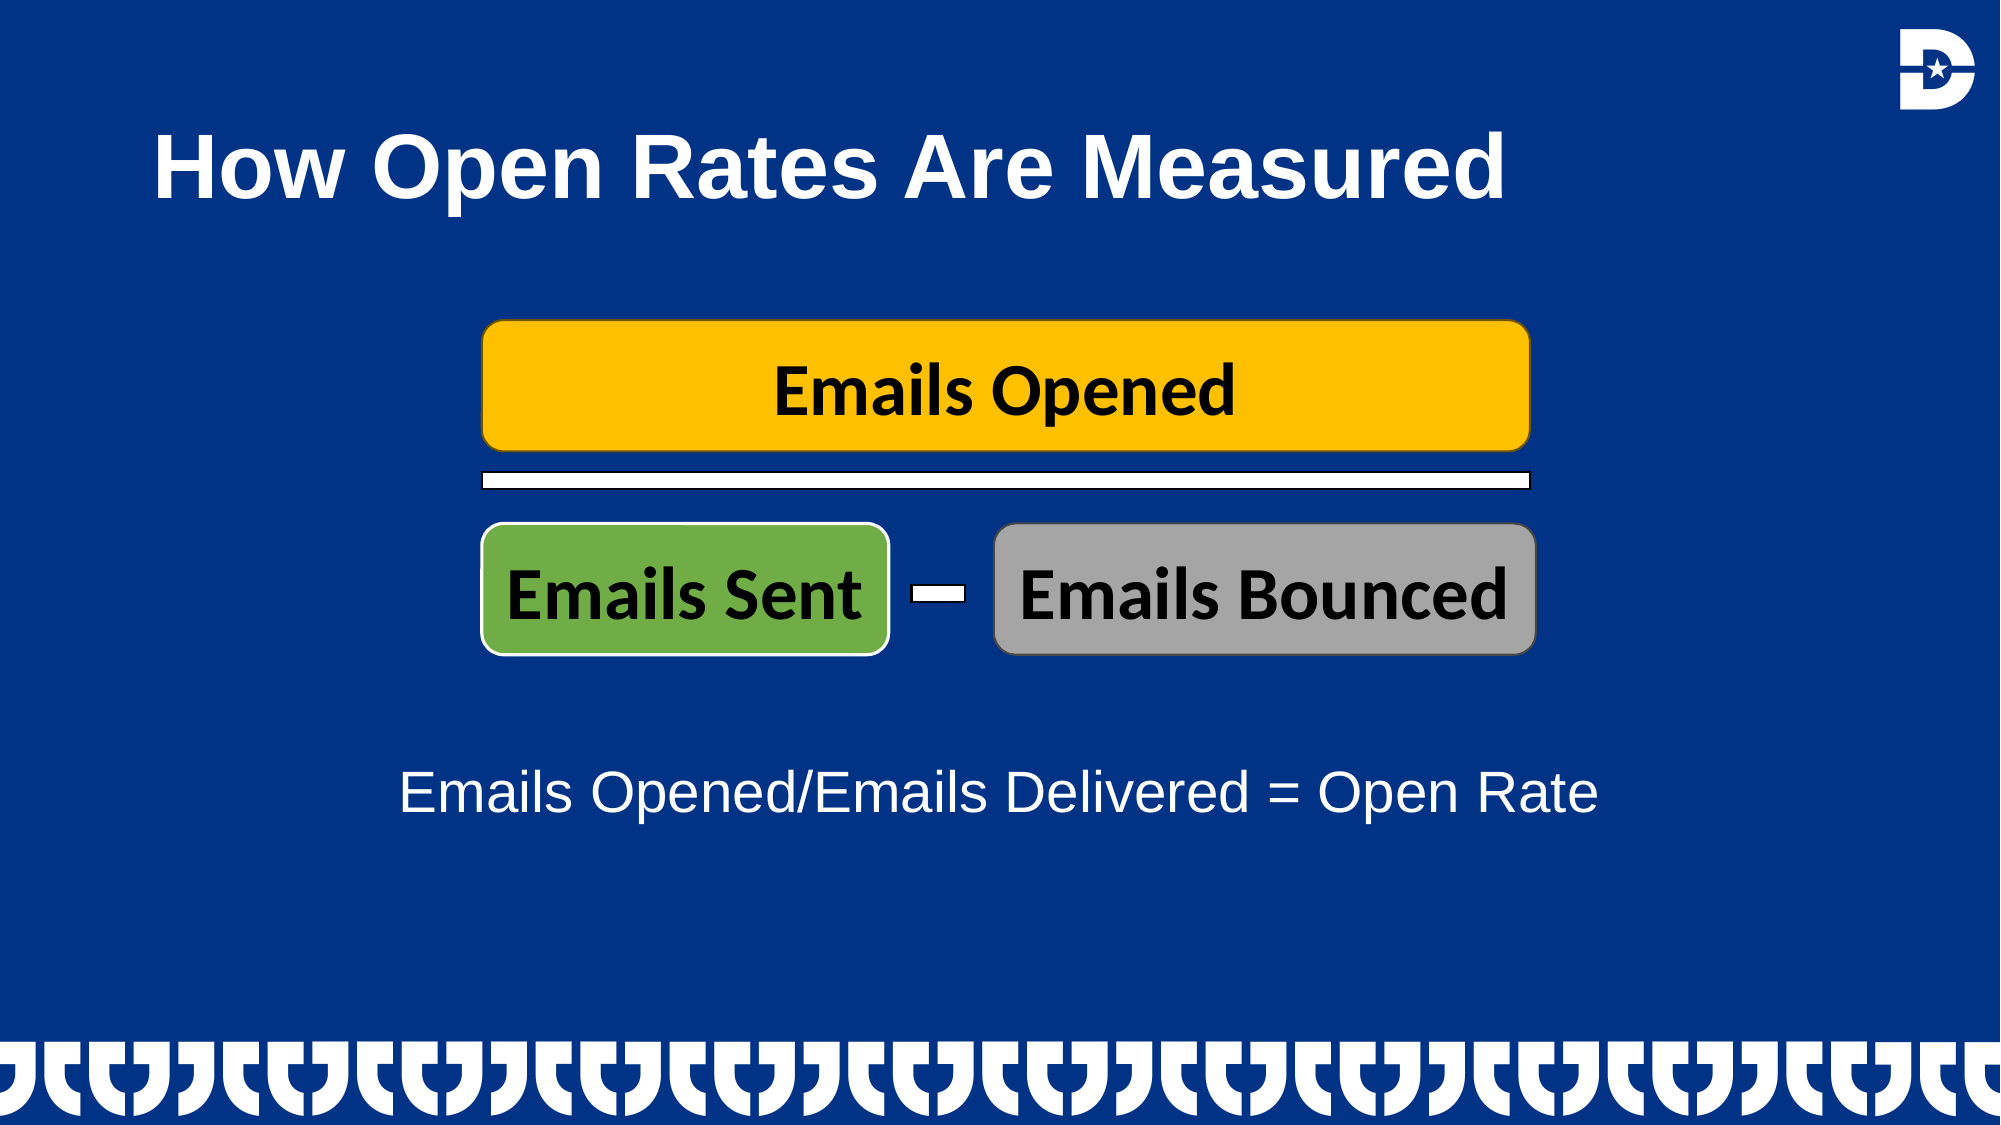

# How Open Rates Are Measured
Emails Opened

Emails Sent
Emails Bounced

Emails Opened/Emails Delivered = Open Rate